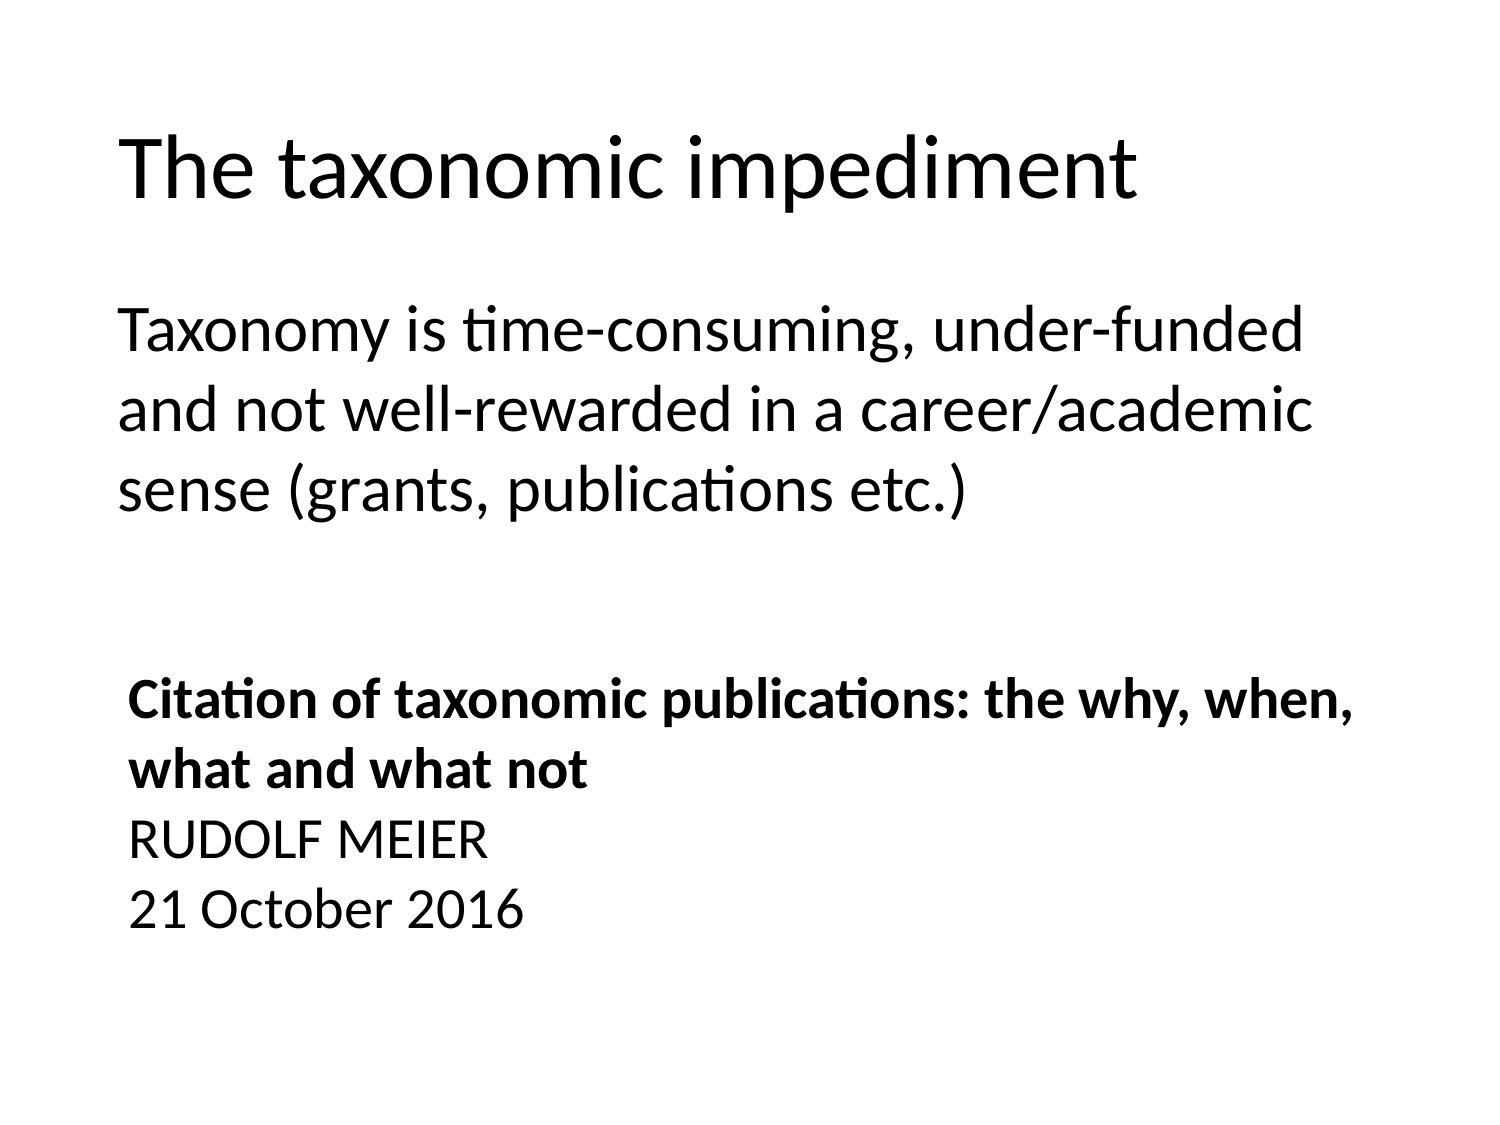

# The taxonomic impediment
Taxonomy is time-consuming, under-funded and not well-rewarded in a career/academic sense (grants, publications etc.)
Citation of taxonomic publications: the why, when, what and what not
RUDOLF MEIER
21 October 2016